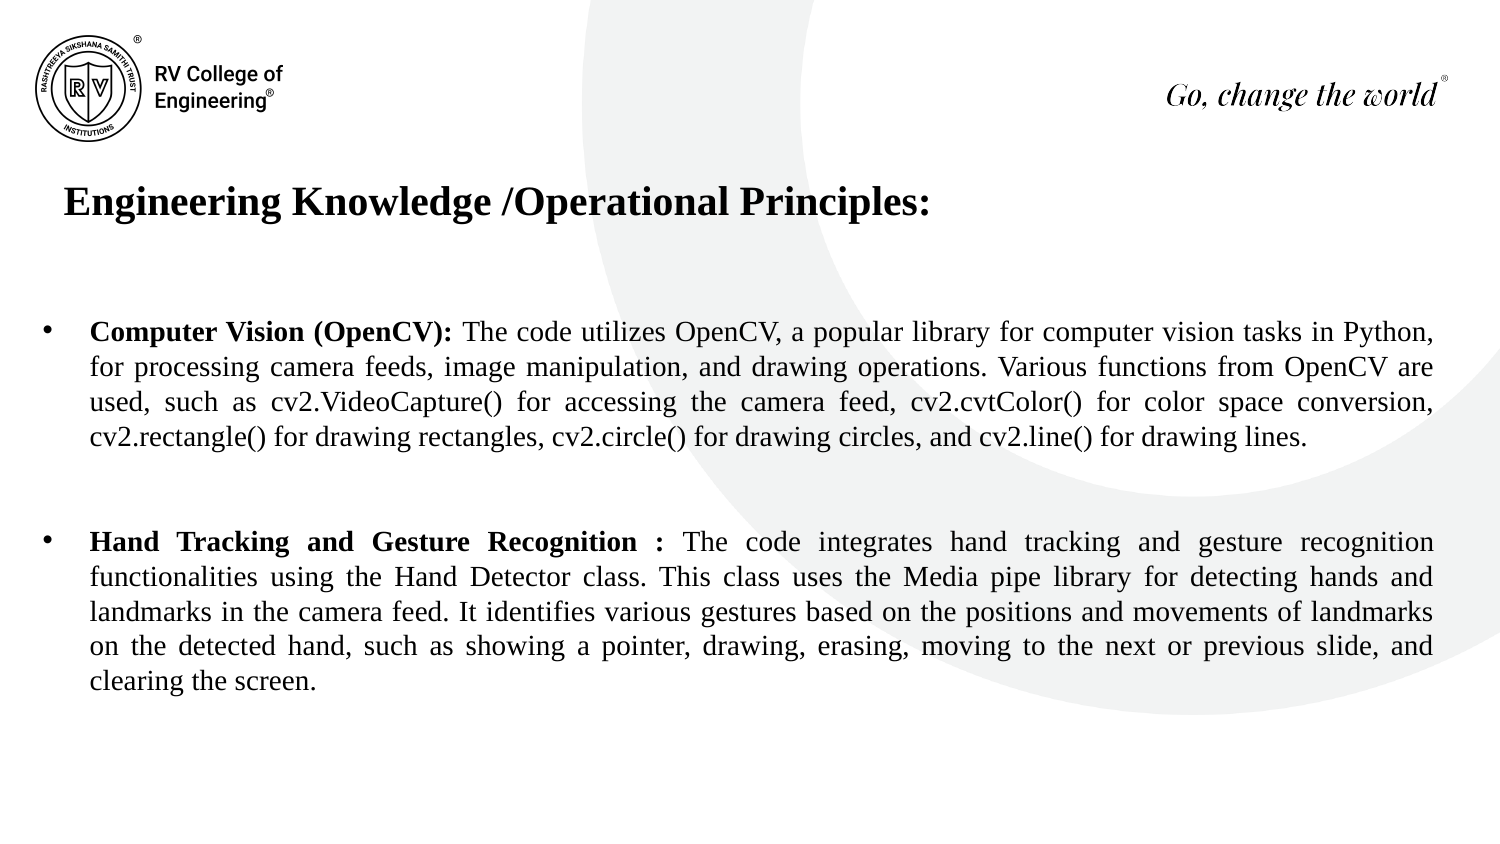

Engineering Knowledge /Operational Principles:
Computer Vision (OpenCV): The code utilizes OpenCV, a popular library for computer vision tasks in Python, for processing camera feeds, image manipulation, and drawing operations. Various functions from OpenCV are used, such as cv2.VideoCapture() for accessing the camera feed, cv2.cvtColor() for color space conversion, cv2.rectangle() for drawing rectangles, cv2.circle() for drawing circles, and cv2.line() for drawing lines.

Hand Tracking and Gesture Recognition : The code integrates hand tracking and gesture recognition functionalities using the Hand Detector class. This class uses the Media pipe library for detecting hands and landmarks in the camera feed. It identifies various gestures based on the positions and movements of landmarks on the detected hand, such as showing a pointer, drawing, erasing, moving to the next or previous slide, and clearing the screen.